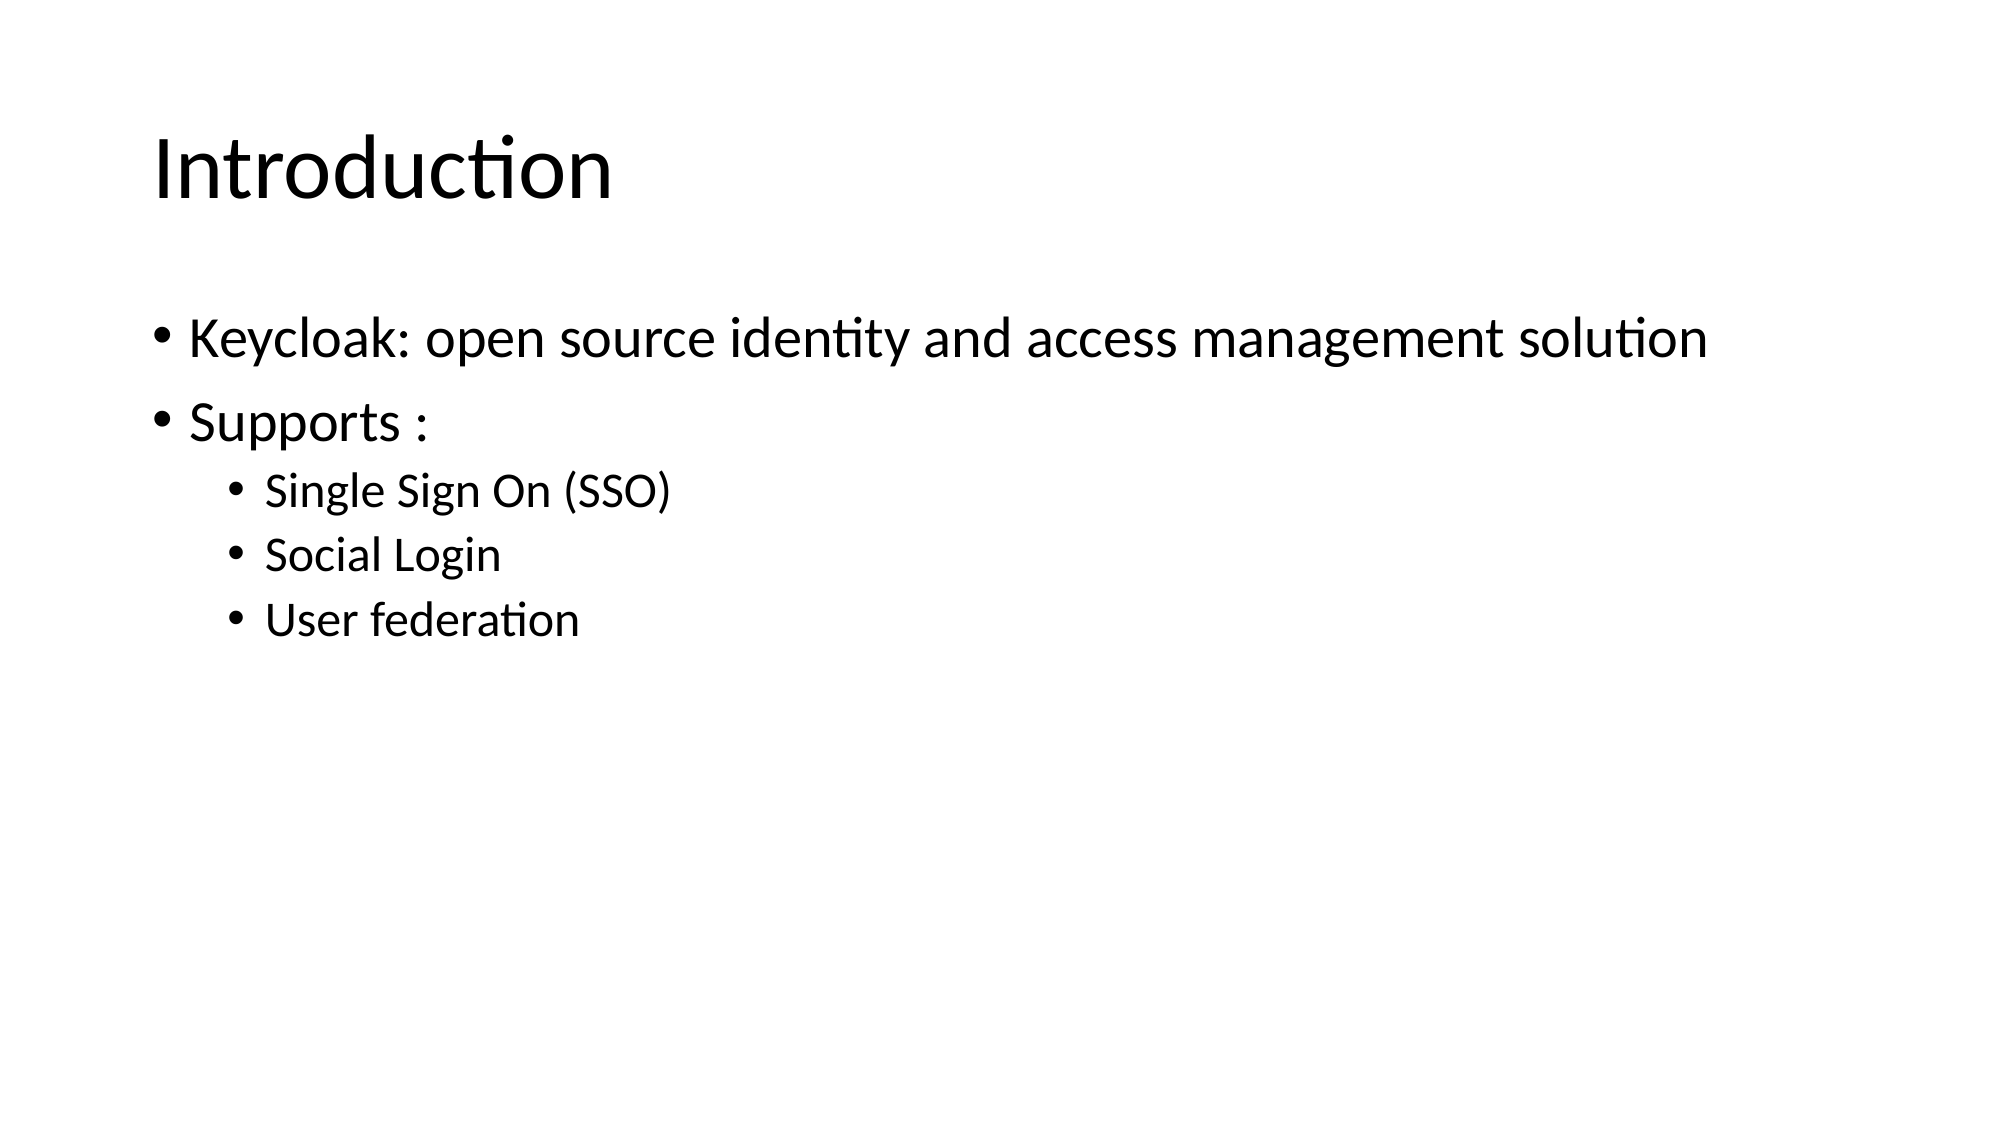

# Introduction
Keycloak: open source identity and access management solution
Supports :
Single Sign On (SSO)
Social Login
User federation